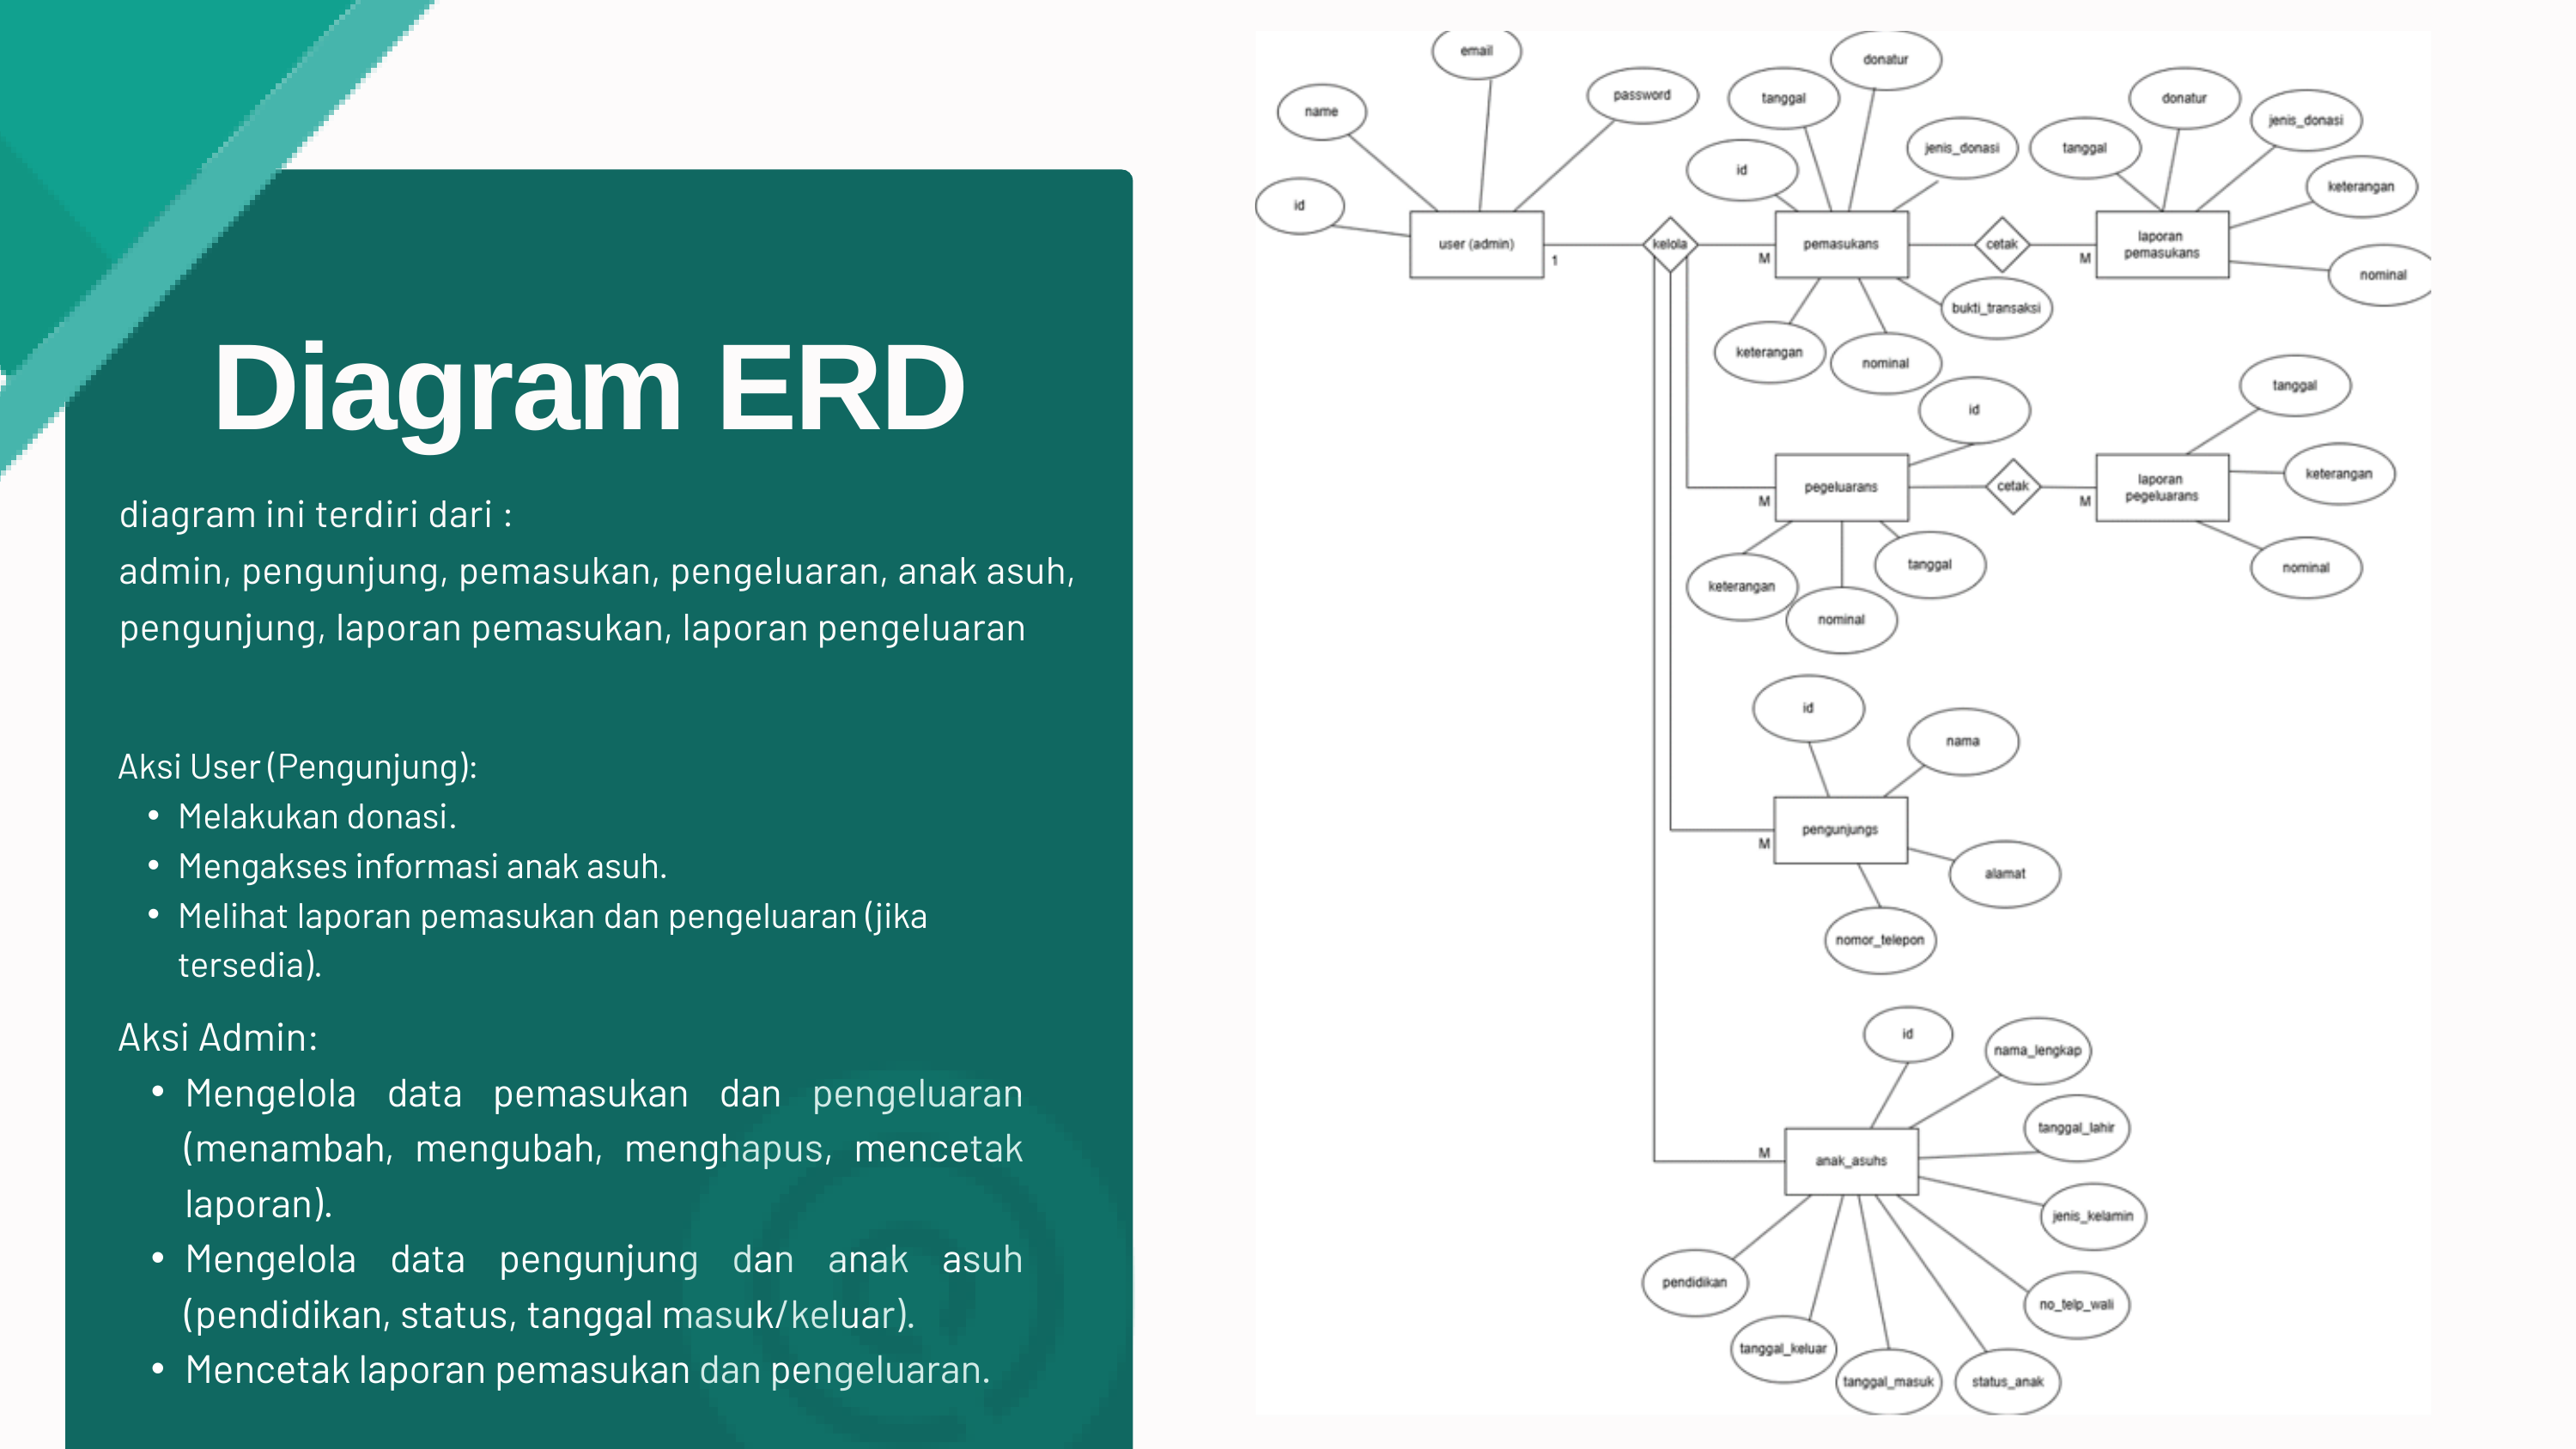

Diagram ERD
diagram ini terdiri dari :
admin, pengunjung, pemasukan, pengeluaran, anak asuh, pengunjung, laporan pemasukan, laporan pengeluaran

01
Aksi User (Pengunjung):
Melakukan donasi.
Mengakses informasi anak asuh.
Melihat laporan pemasukan dan pengeluaran (jika tersedia).

Aksi Admin:
Mengelola data pemasukan dan pengeluaran (menambah, mengubah, menghapus, mencetak laporan).
Mengelola data pengunjung dan anak asuh (pendidikan, status, tanggal masuk/keluar).
Mencetak laporan pemasukan dan pengeluaran.